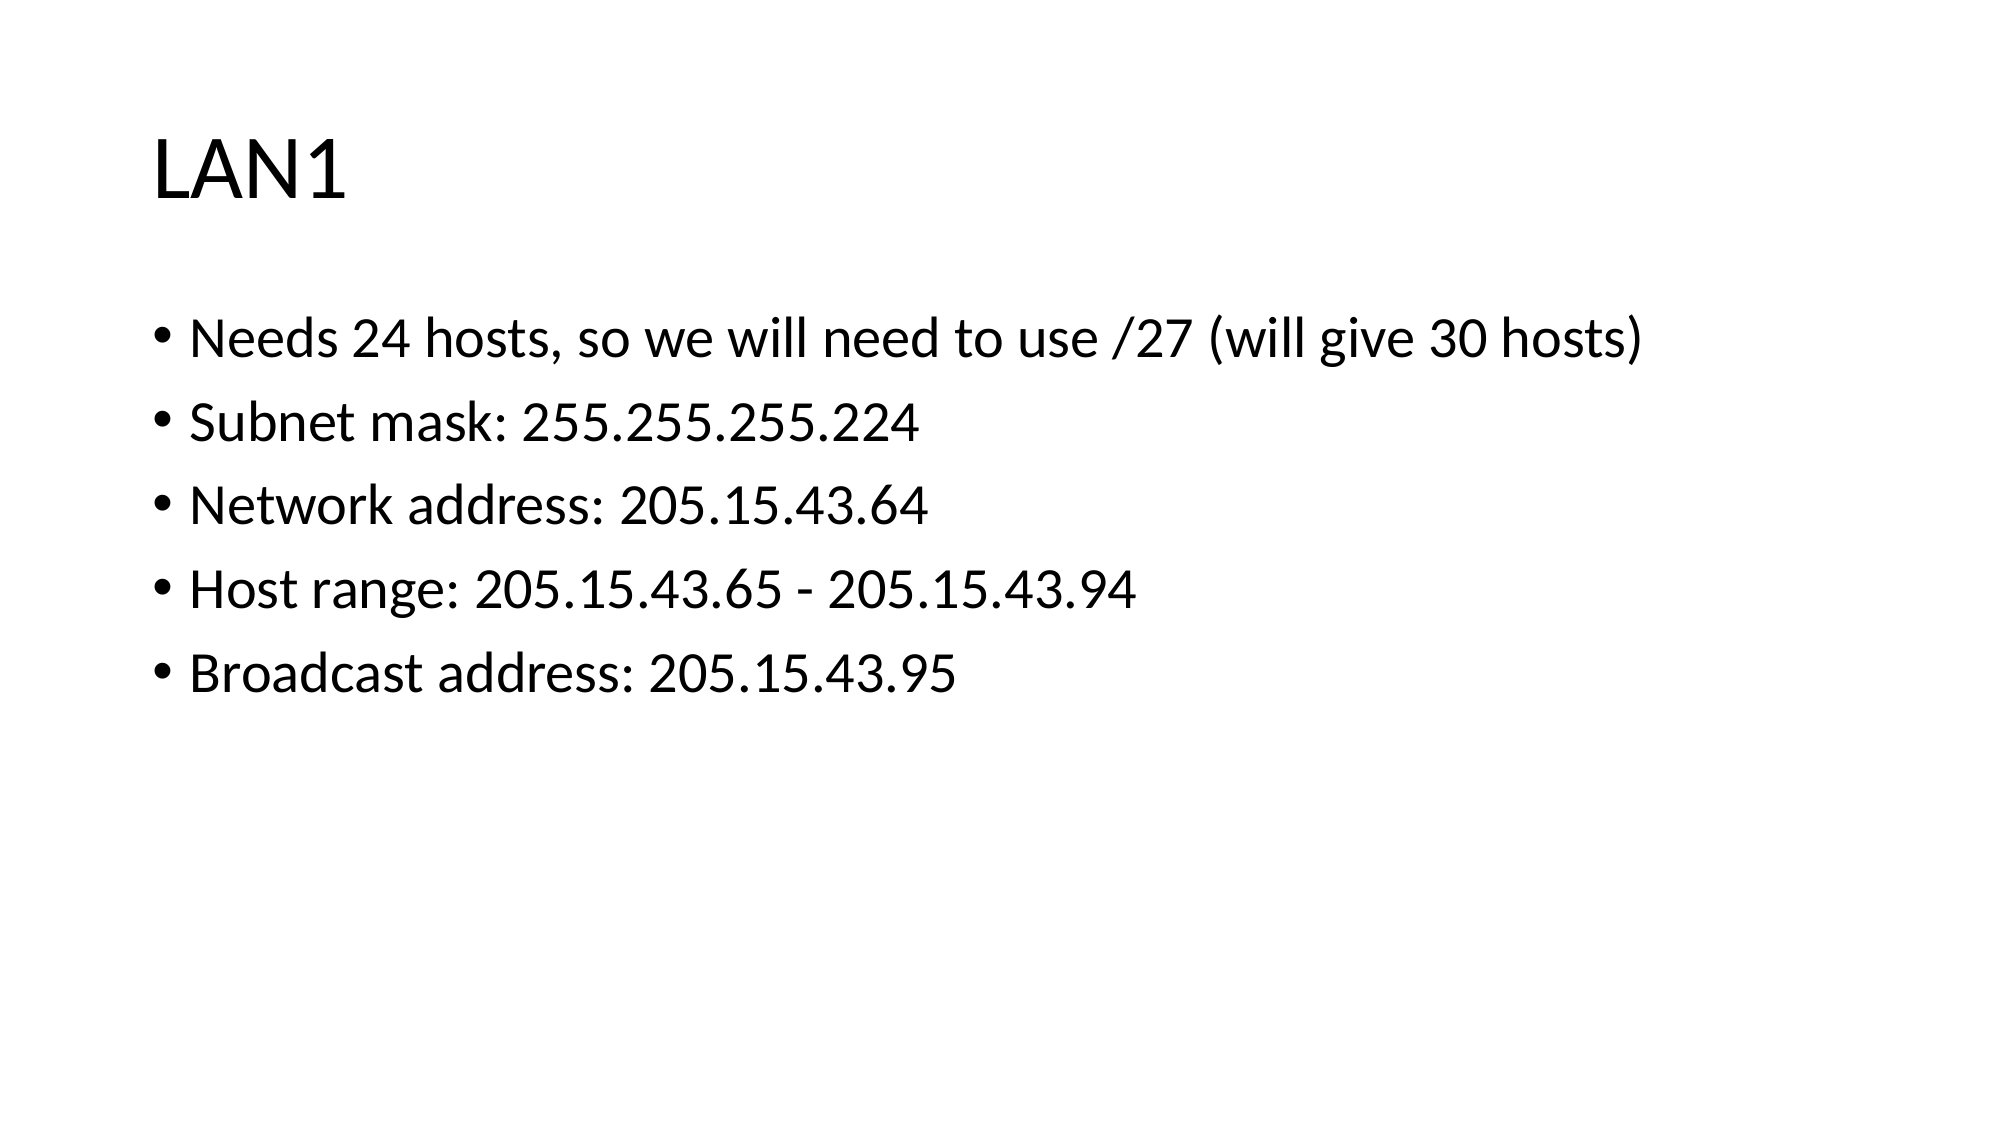

# LAN1
Needs 24 hosts, so we will need to use /27 (will give 30 hosts)
Subnet mask: 255.255.255.224
Network address: 205.15.43.64
Host range: 205.15.43.65 - 205.15.43.94
Broadcast address: 205.15.43.95